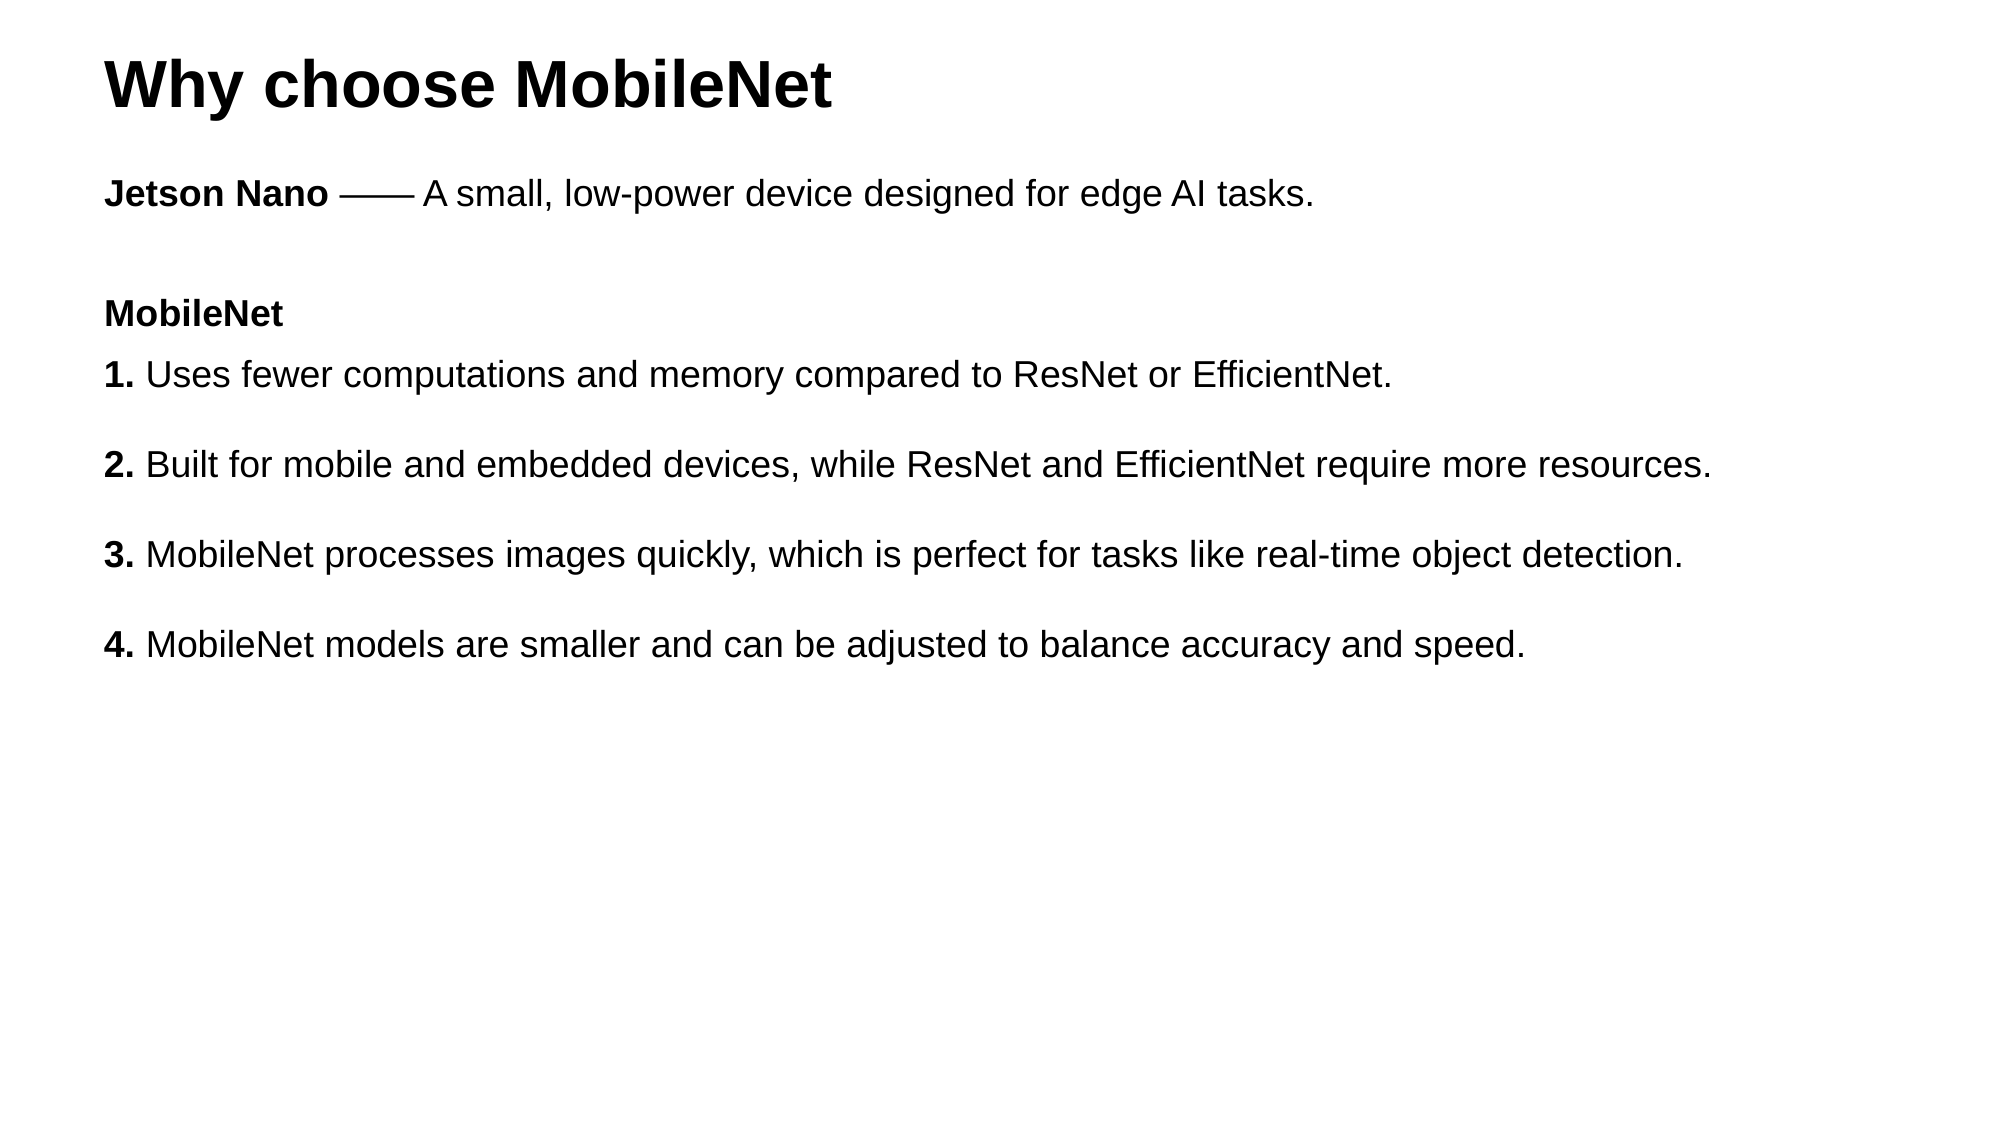

Why choose MobileNet
Jetson Nano —— A small, low-power device designed for edge AI tasks.
MobileNet
1. Uses fewer computations and memory compared to ResNet or EfficientNet.

2. Built for mobile and embedded devices, while ResNet and EfficientNet require more resources.

3. MobileNet processes images quickly, which is perfect for tasks like real-time object detection.

4. MobileNet models are smaller and can be adjusted to balance accuracy and speed.